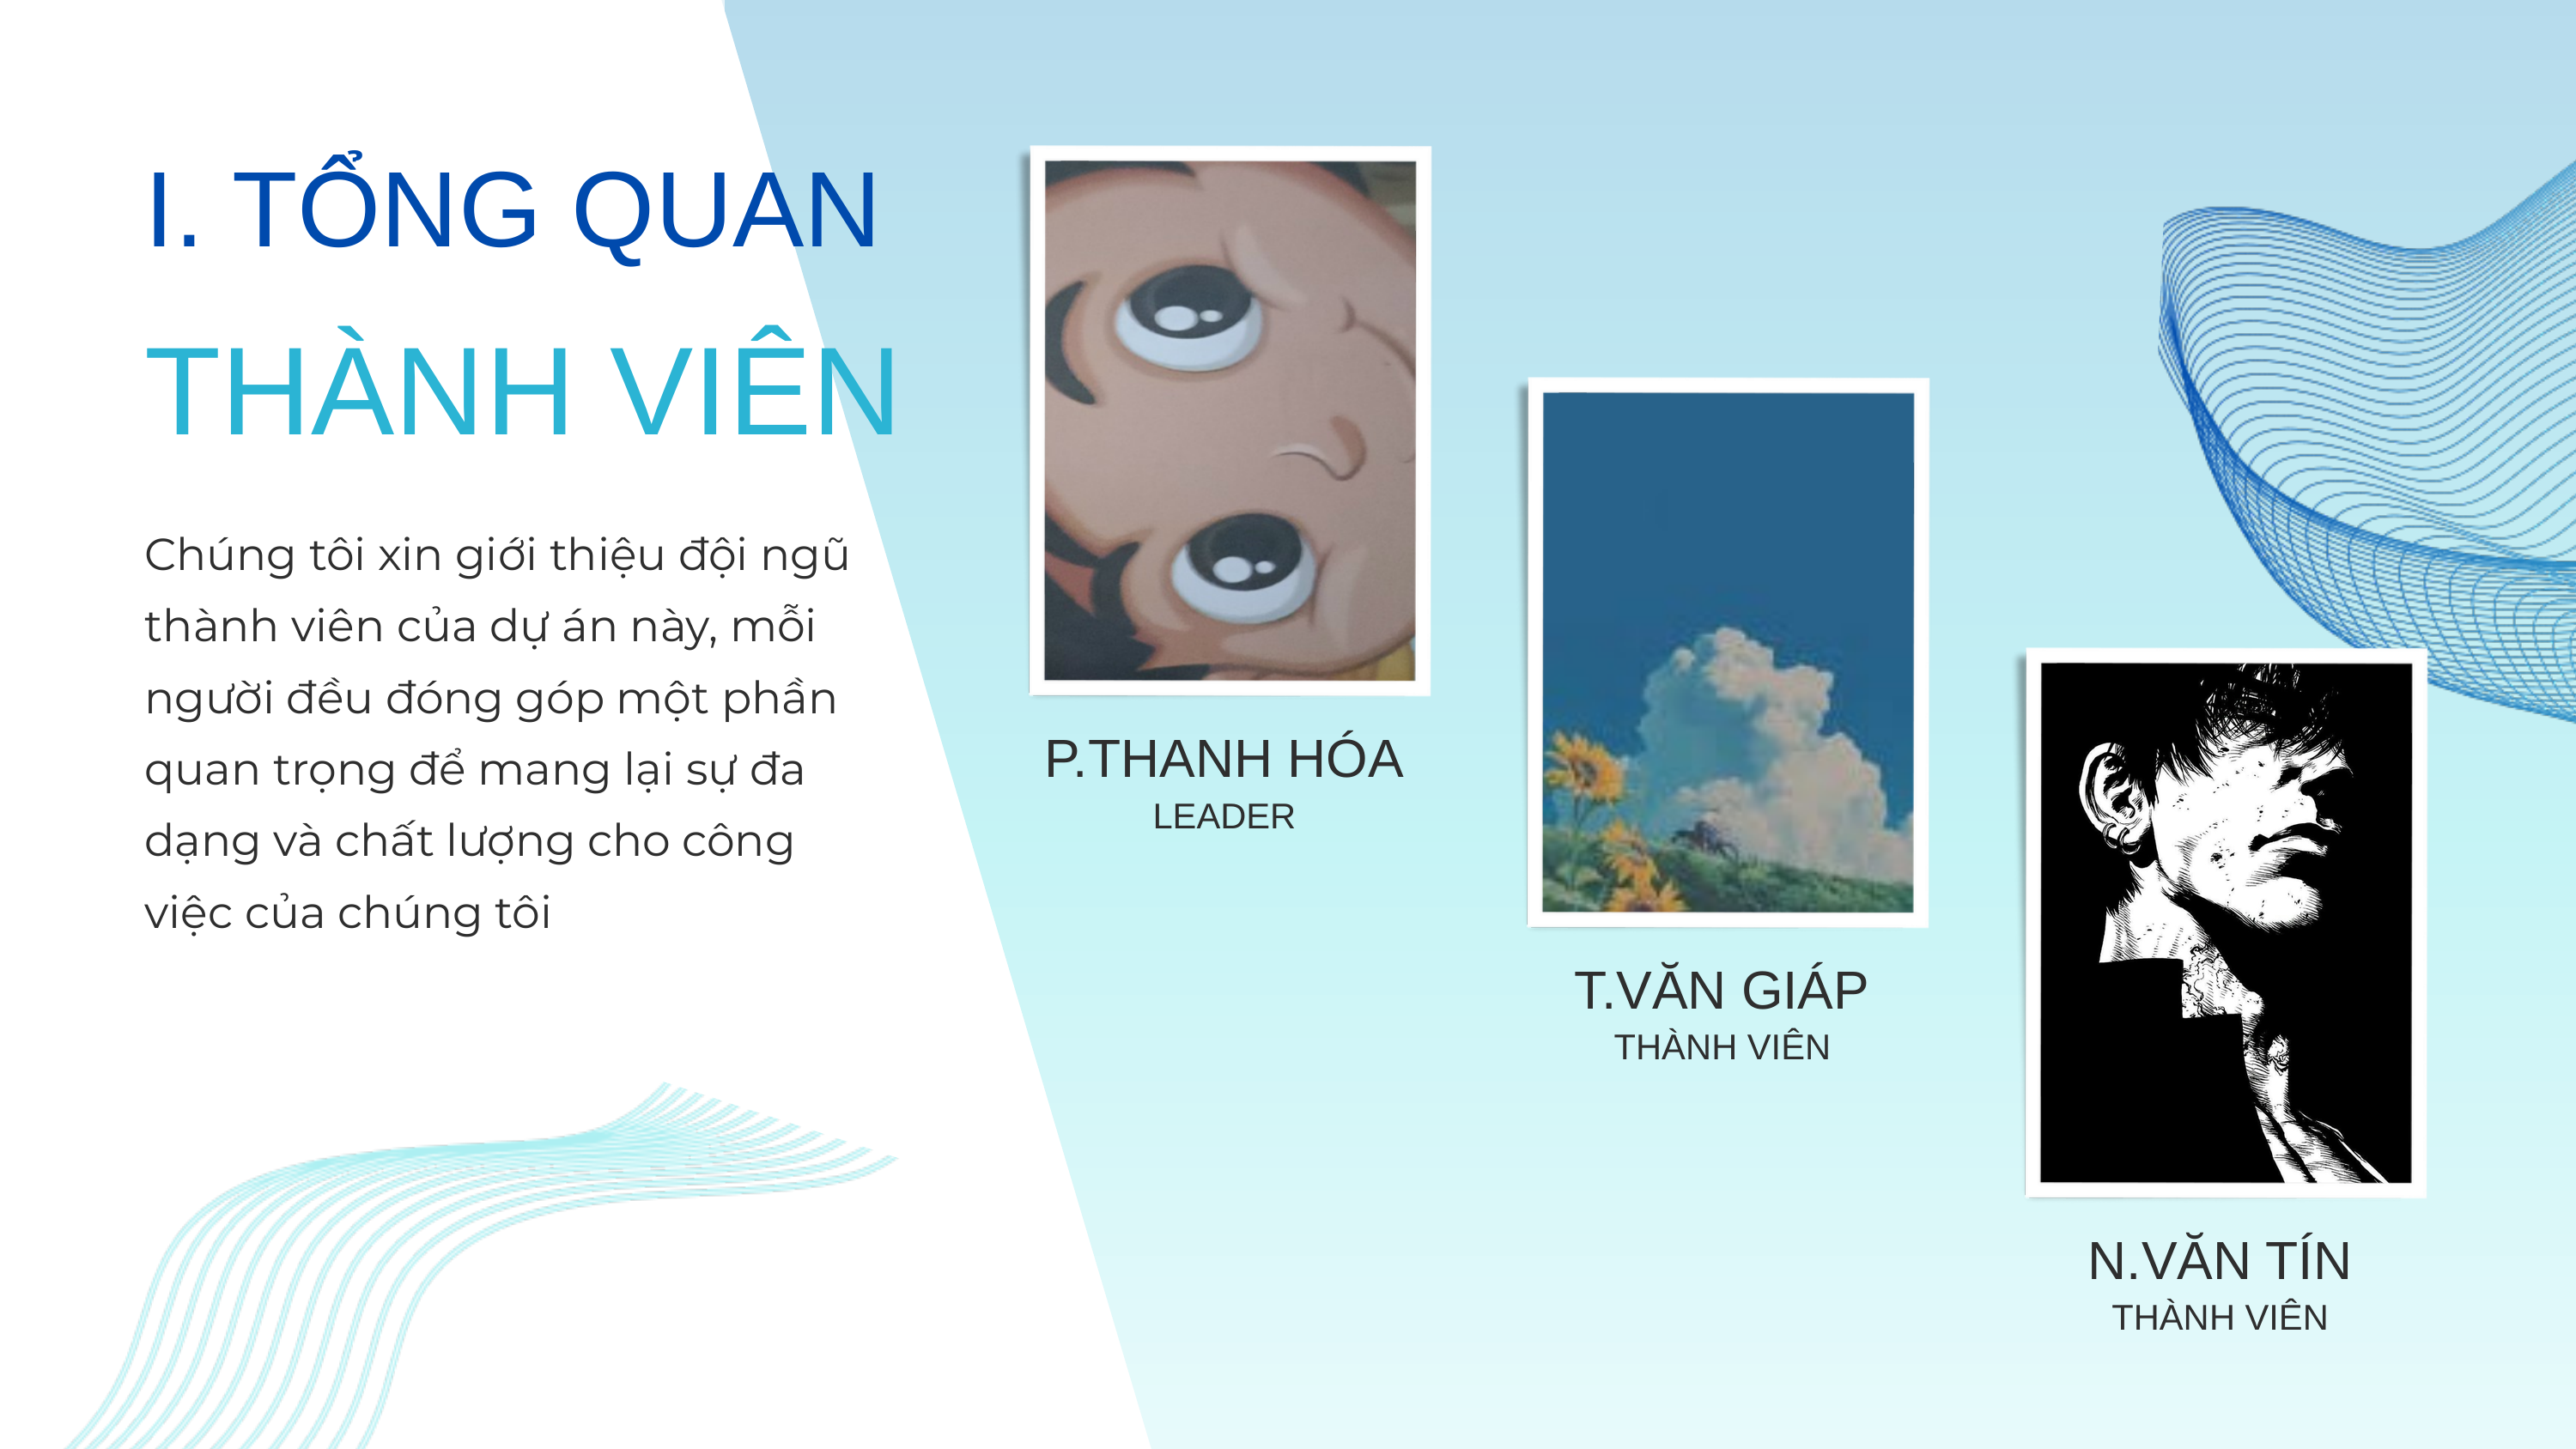

P.THANH HÓA
LEADER
I. TỔNG QUAN
THÀNH VIÊN

T.VĂN GIÁP
THÀNH VIÊN
Chúng tôi xin giới thiệu đội ngũ thành viên của dự án này, mỗi người đều đóng góp một phần quan trọng để mang lại sự đa dạng và chất lượng cho công việc của chúng tôi

N.VĂN TÍN
THÀNH VIÊN